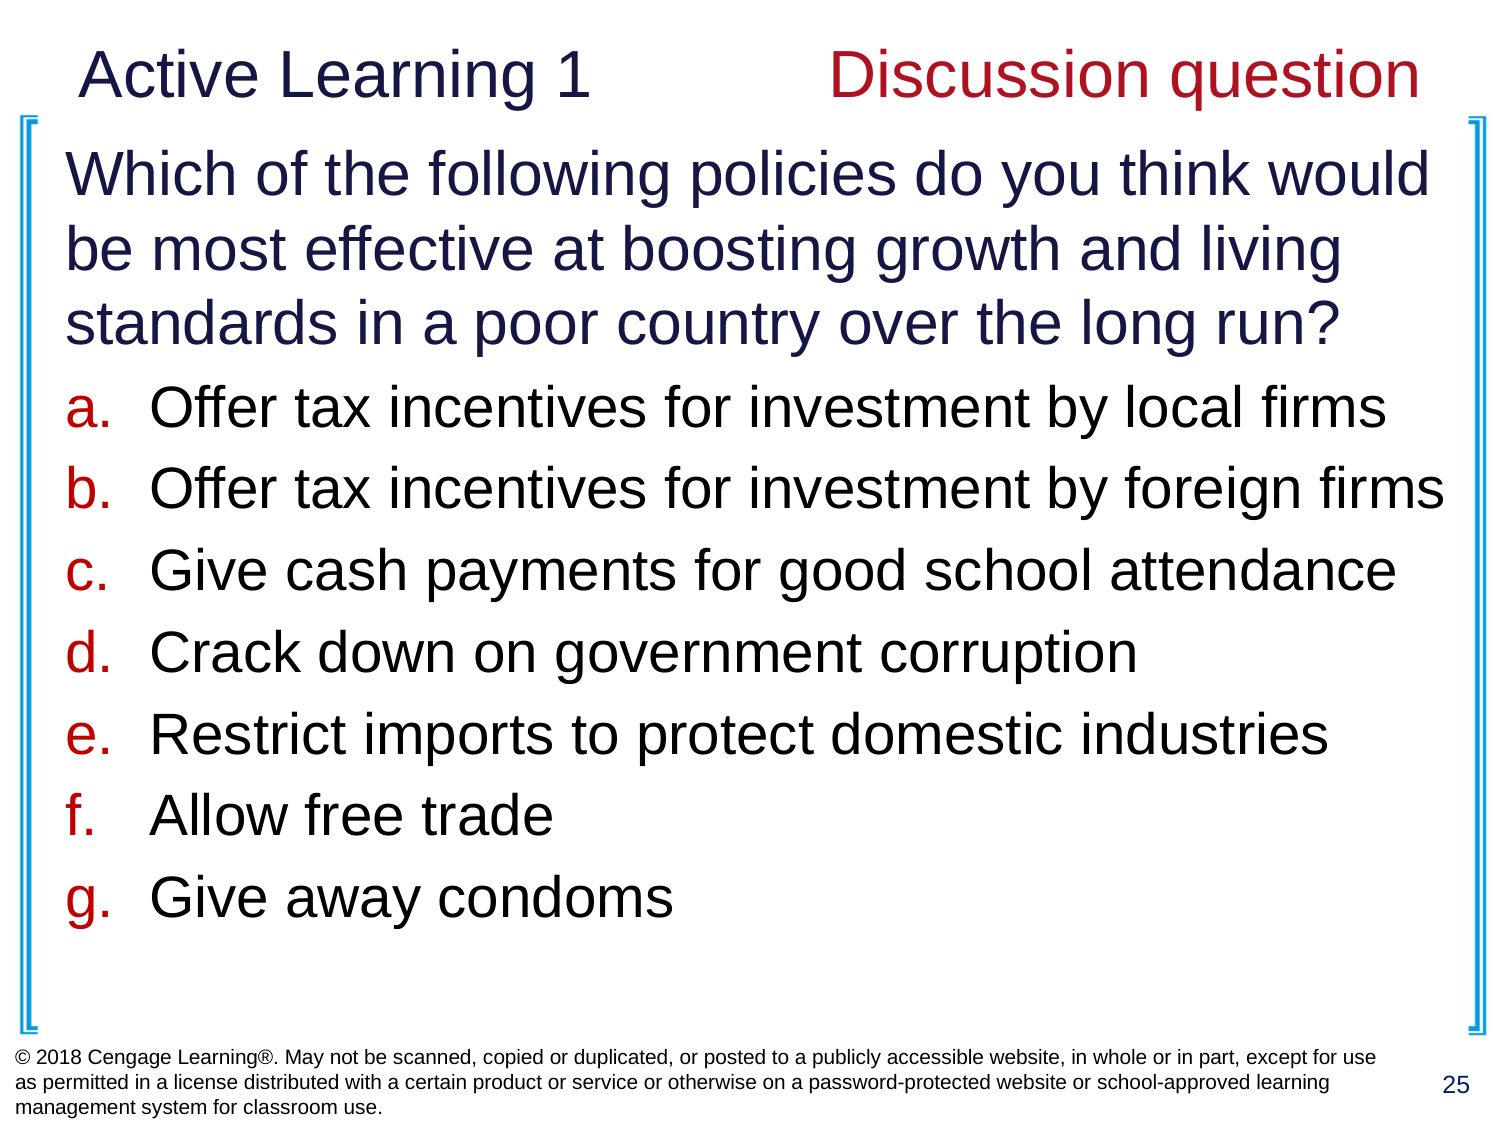

# Active Learning 1		Discussion question
Which of the following policies do you think would
be most effective at boosting growth and living standards in a poor country over the long run?
Offer tax incentives for investment by local firms
Offer tax incentives for investment by foreign firms
Give cash payments for good school attendance
Crack down on government corruption
Restrict imports to protect domestic industries
Allow free trade
Give away condoms
© 2018 Cengage Learning®. May not be scanned, copied or duplicated, or posted to a publicly accessible website, in whole or in part, except for use as permitted in a license distributed with a certain product or service or otherwise on a password-protected website or school-approved learning management system for classroom use.
25